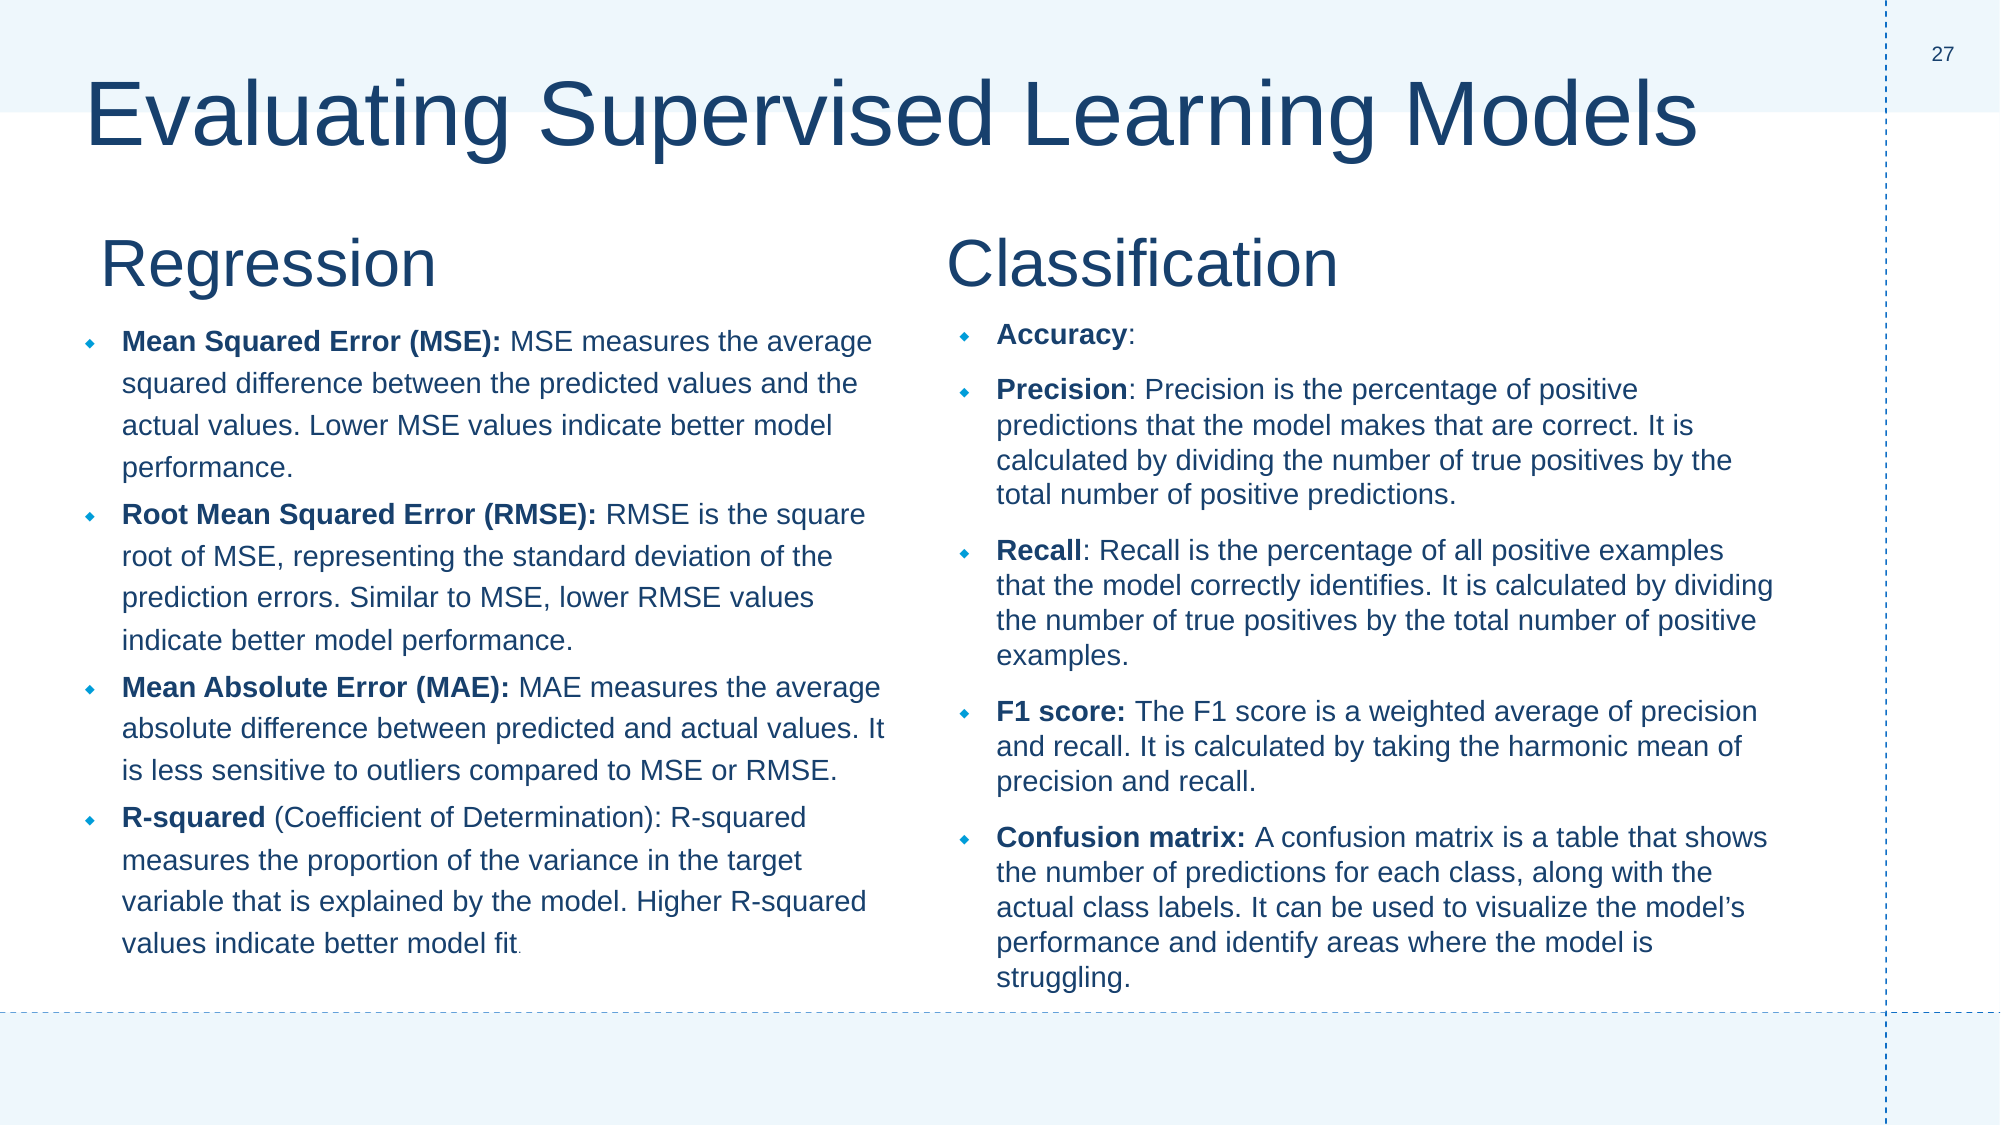

27
# Evaluating Supervised Learning Models
Regression
Classification
Mean Squared Error (MSE): MSE measures the average squared difference between the predicted values and the actual values. Lower MSE values indicate better model performance.
Root Mean Squared Error (RMSE): RMSE is the square root of MSE, representing the standard deviation of the prediction errors. Similar to MSE, lower RMSE values indicate better model performance.
Mean Absolute Error (MAE): MAE measures the average absolute difference between predicted and actual values. It is less sensitive to outliers compared to MSE or RMSE.
R-squared (Coefficient of Determination): R-squared measures the proportion of the variance in the target variable that is explained by the model. Higher R-squared values indicate better model fit.
Accuracy:
Precision: Precision is the percentage of positive predictions that the model makes that are correct. It is calculated by dividing the number of true positives by the total number of positive predictions.
Recall: Recall is the percentage of all positive examples that the model correctly identifies. It is calculated by dividing the number of true positives by the total number of positive examples.
F1 score: The F1 score is a weighted average of precision and recall. It is calculated by taking the harmonic mean of precision and recall.
Confusion matrix: A confusion matrix is a table that shows the number of predictions for each class, along with the actual class labels. It can be used to visualize the model’s performance and identify areas where the model is struggling.